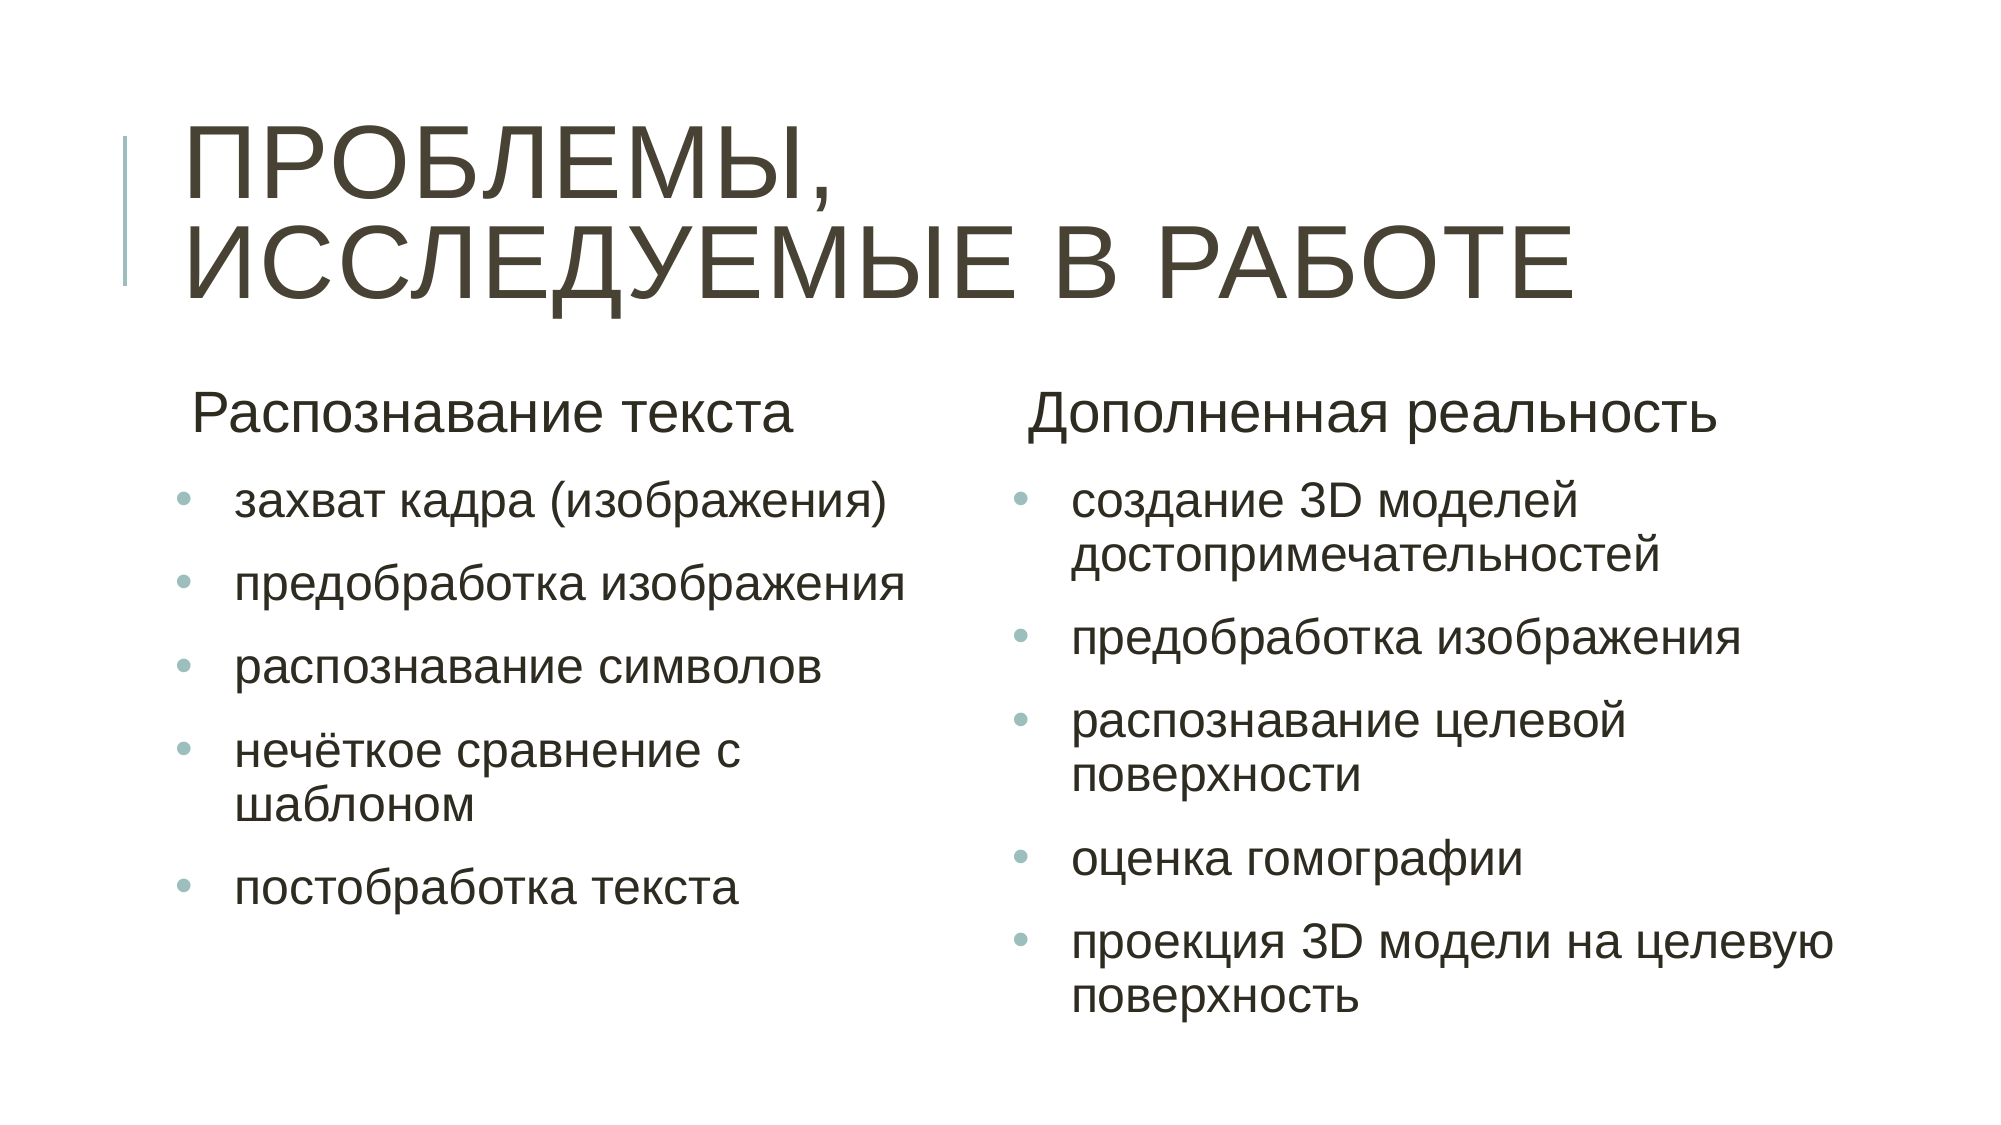

# Проблемы, исследуемые в работе
Распознавание текста
захват кадра (изображения)
предобработка изображения
распознавание символов
нечёткое сравнение с шаблоном
постобработка текста
Дополненная реальность
создание 3D моделей достопримечательностей
предобработка изображения
распознавание целевой поверхности
оценка гомографии
проекция 3D модели на целевую поверхность